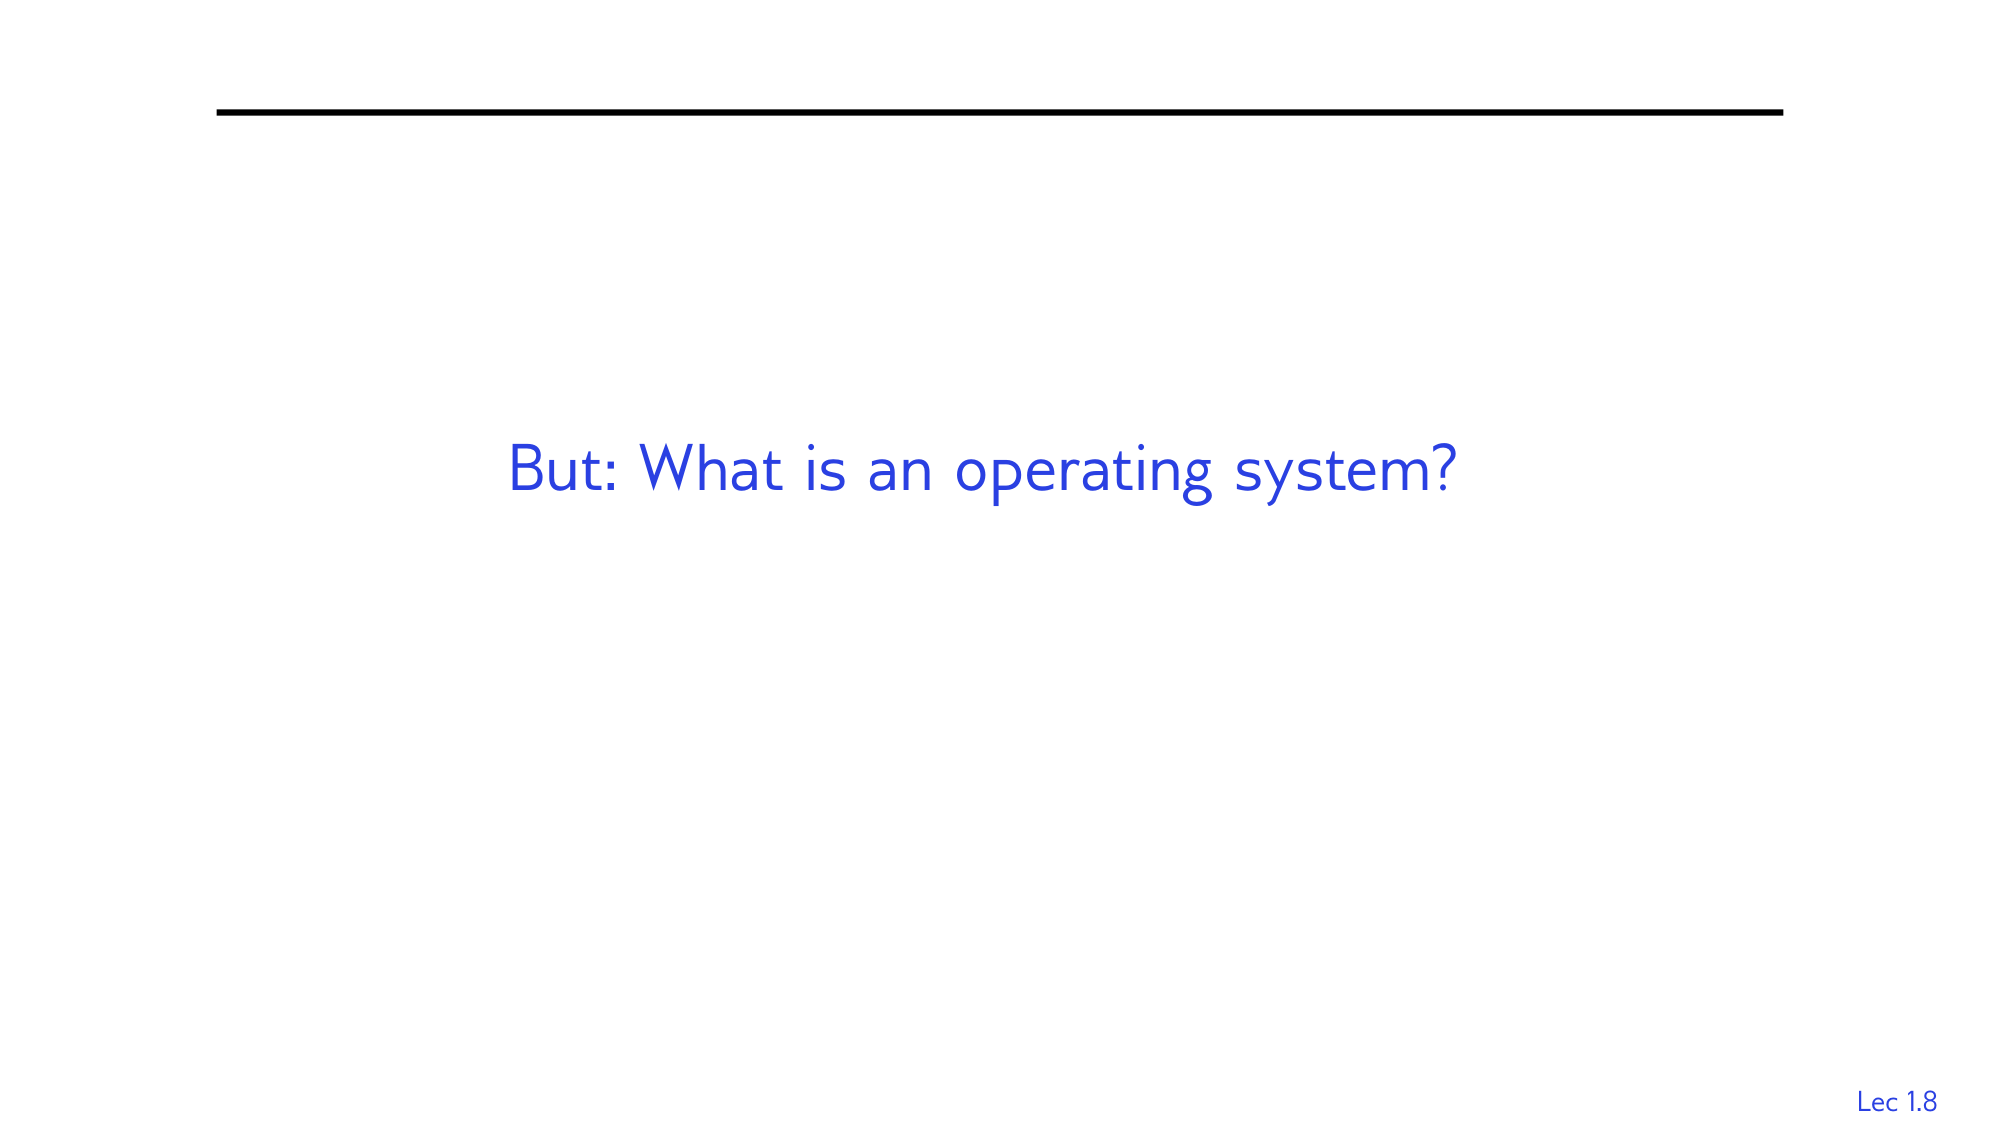

# But: What is an operating system?